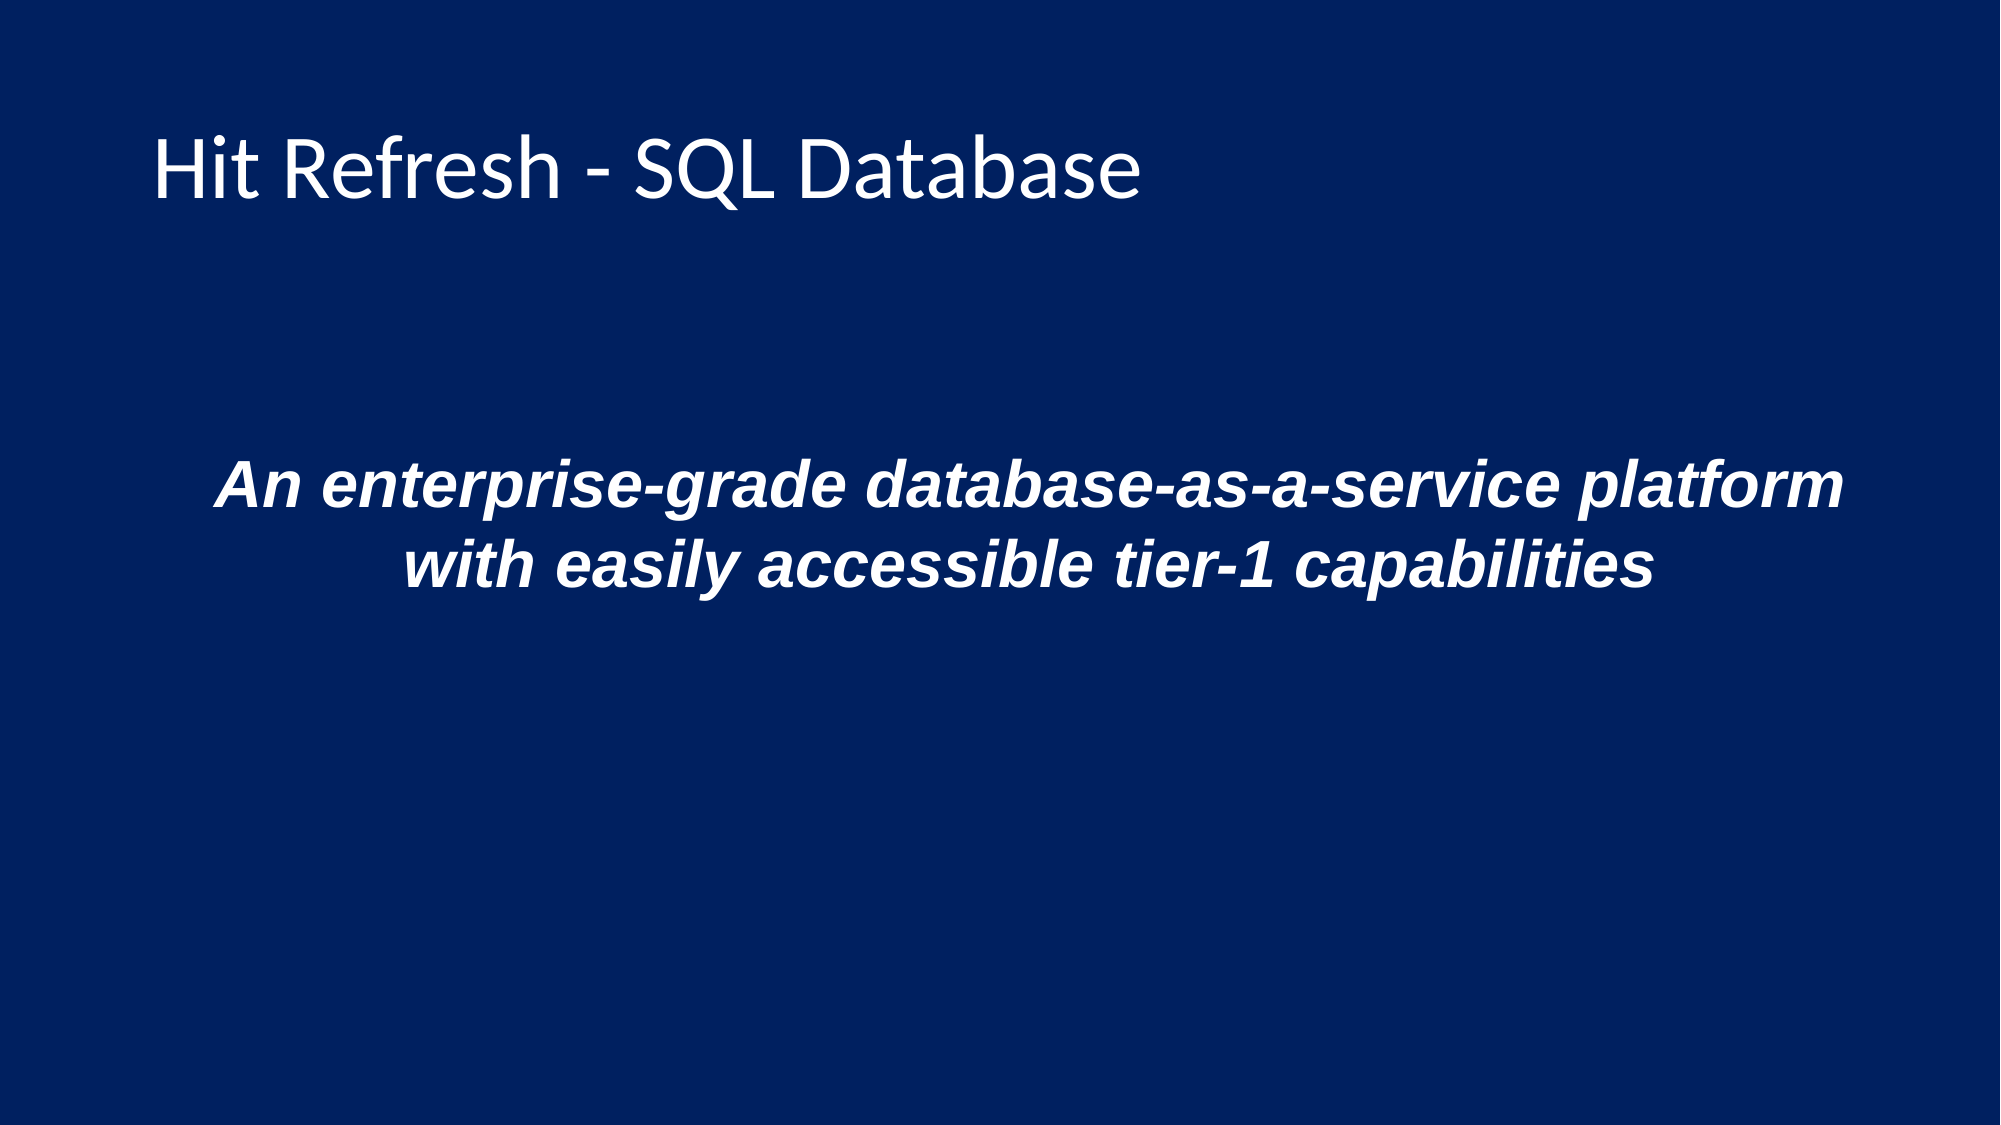

# Hit Refresh - SQL Database
An enterprise-grade database-as-a-service platform with easily accessible tier-1 capabilities